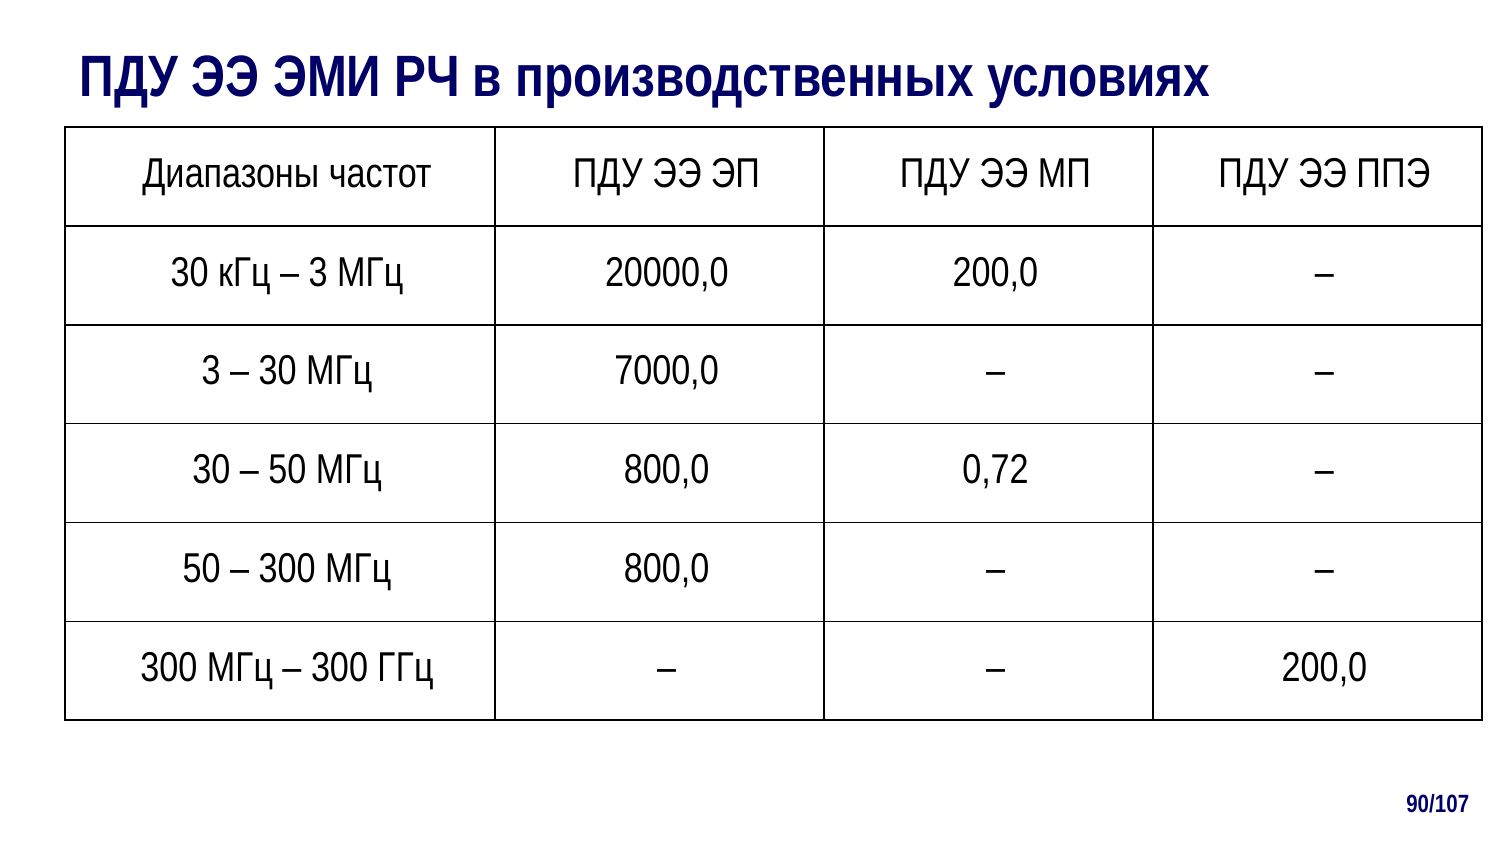

# ПДУ ЭЭ ЭМИ РЧ в производственных условиях
| Диапазоны частот | ПДУ ЭЭ ЭП | ПДУ ЭЭ МП | ПДУ ЭЭ ППЭ |
| --- | --- | --- | --- |
| 30 кГц – 3 МГц | 20000,0 | 200,0 | – |
| 3 – 30 МГц | 7000,0 | – | – |
| 30 – 50 МГц | 800,0 | 0,72 | – |
| 50 – 300 МГц | 800,0 | – | – |
| 300 МГц – 300 ГГц | – | – | 200,0 |